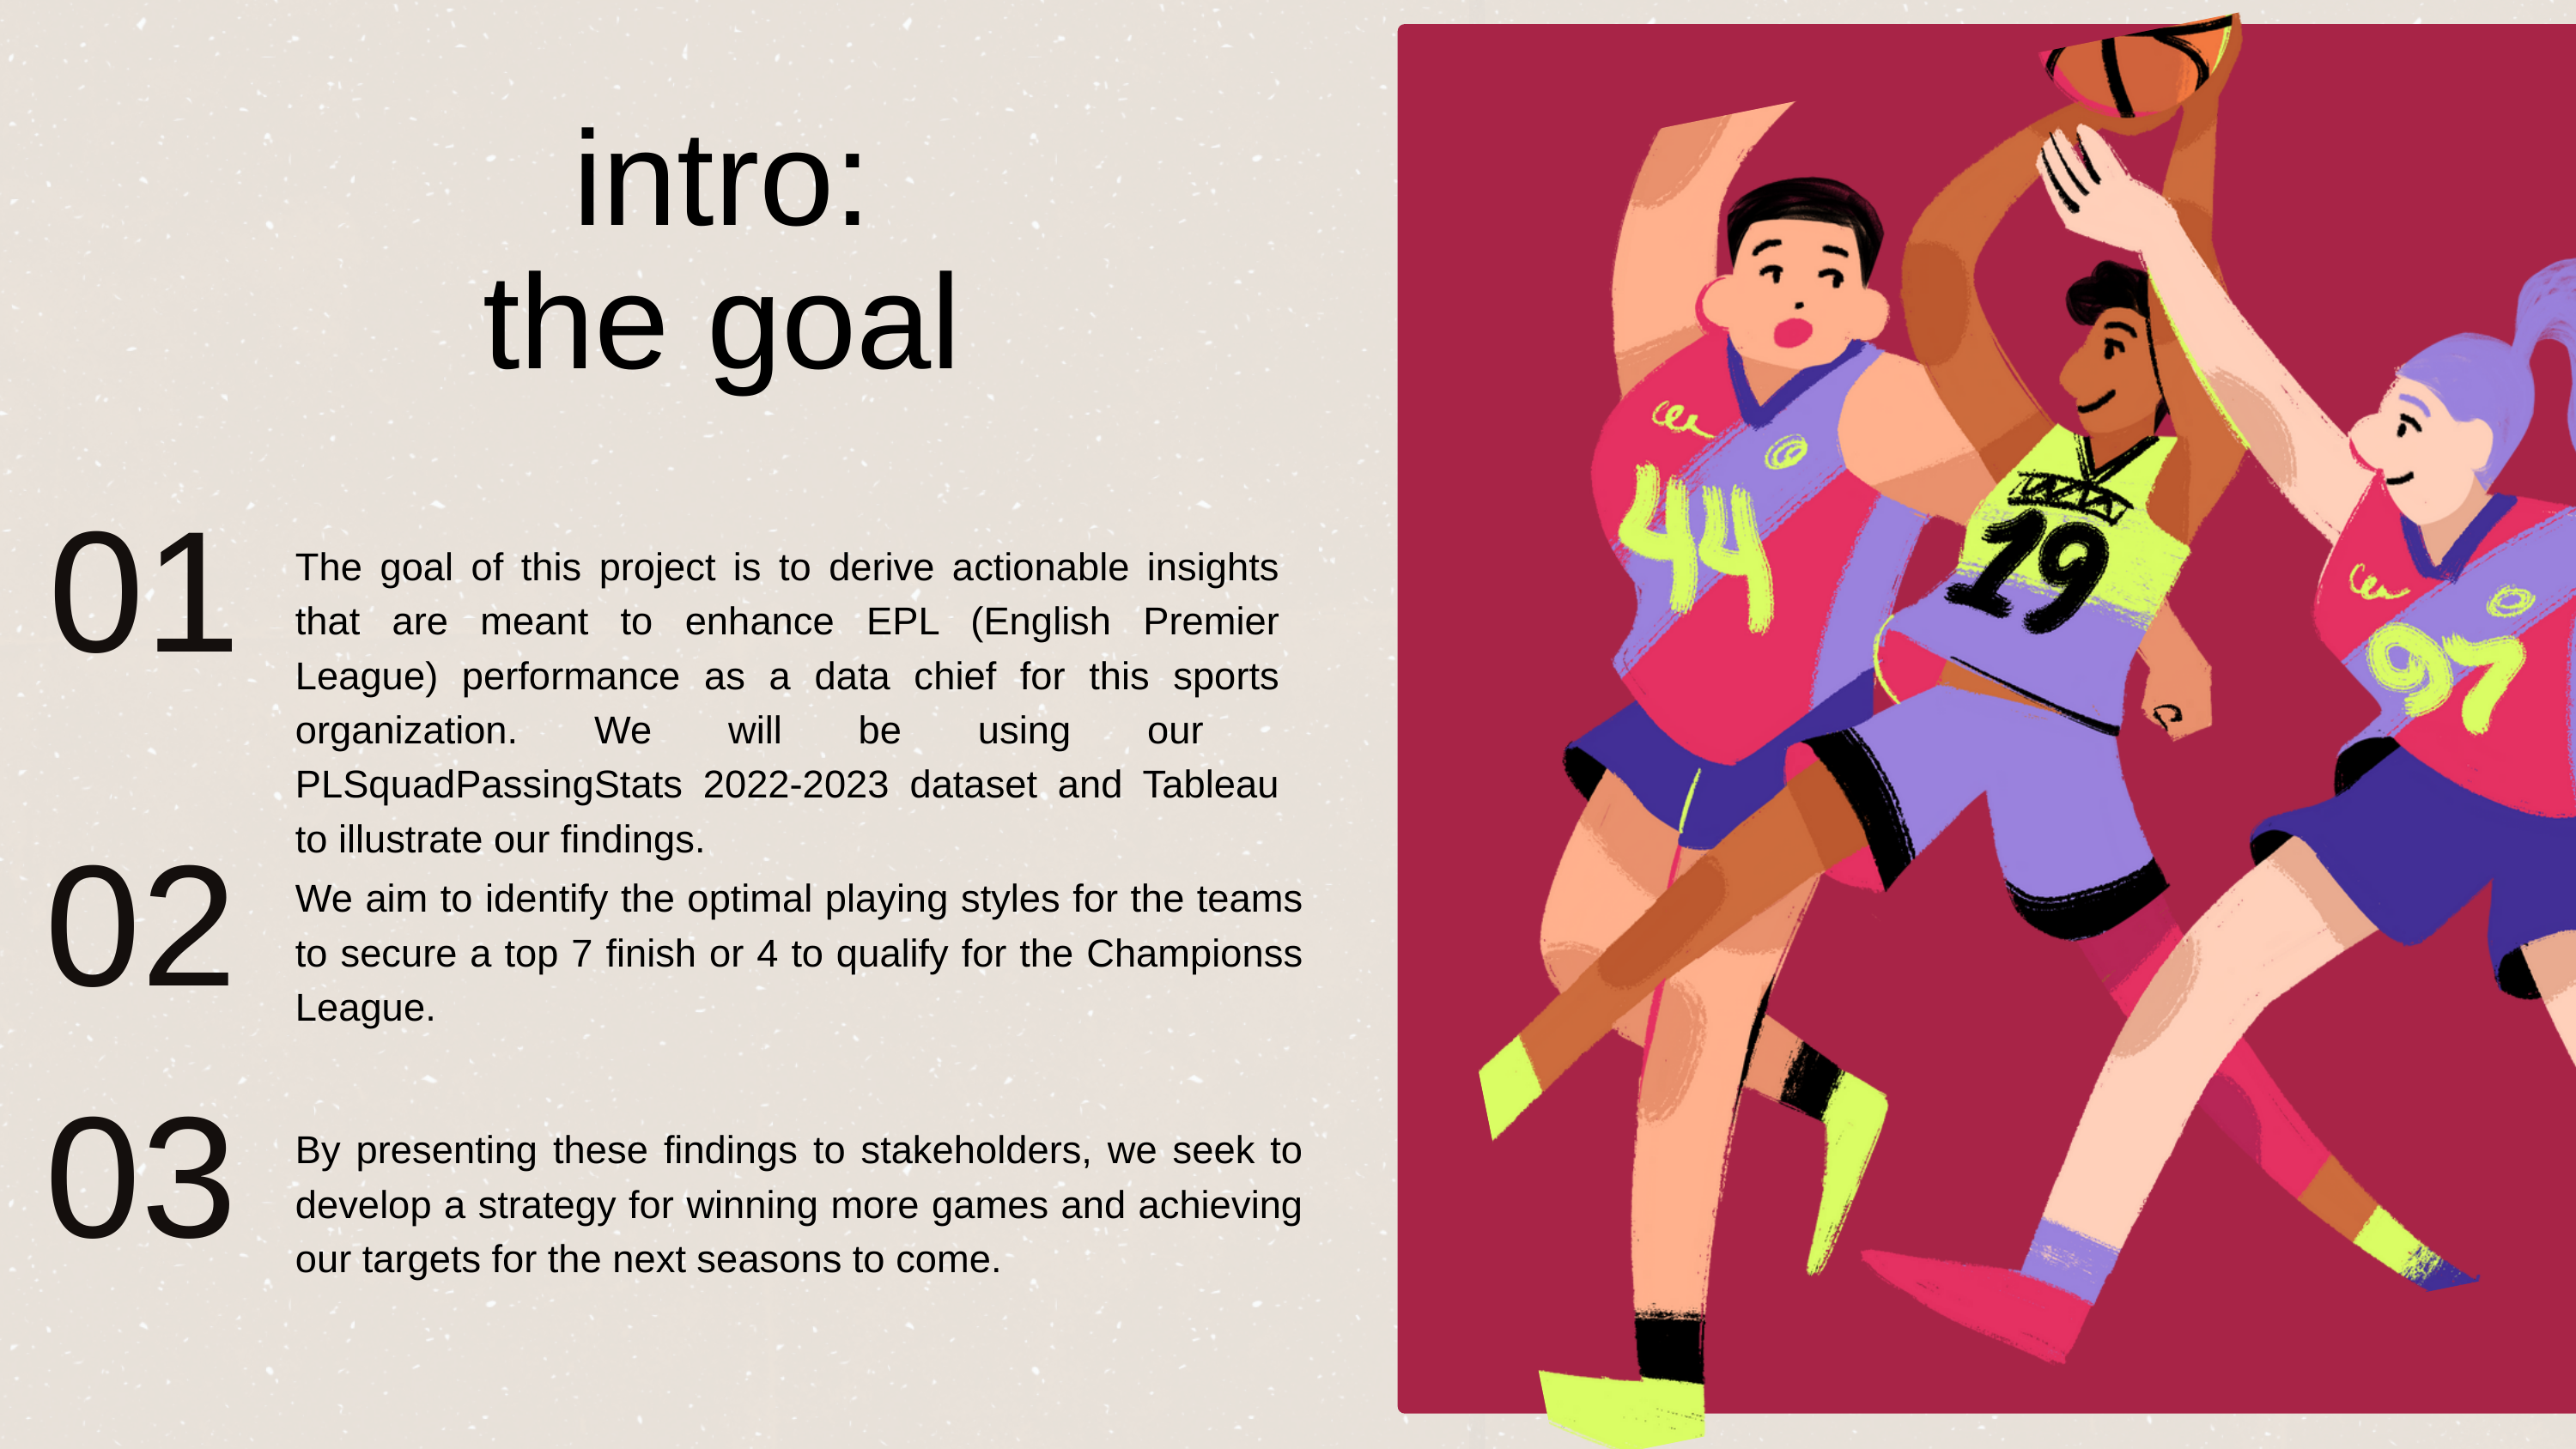

intro:
the goal
01
The goal of this project is to derive actionable insights that are meant to enhance EPL (English Premier League) performance as a data chief for this sports organization. We will be using our  PLSquadPassingStats 2022-2023 dataset and Tableau to illustrate our findings.
02
We aim to identify the optimal playing styles for the teams to secure a top 7 finish or 4 to qualify for the Championss League.
03
By presenting these findings to stakeholders, we seek to develop a strategy for winning more games and achieving our targets for the next seasons to come.